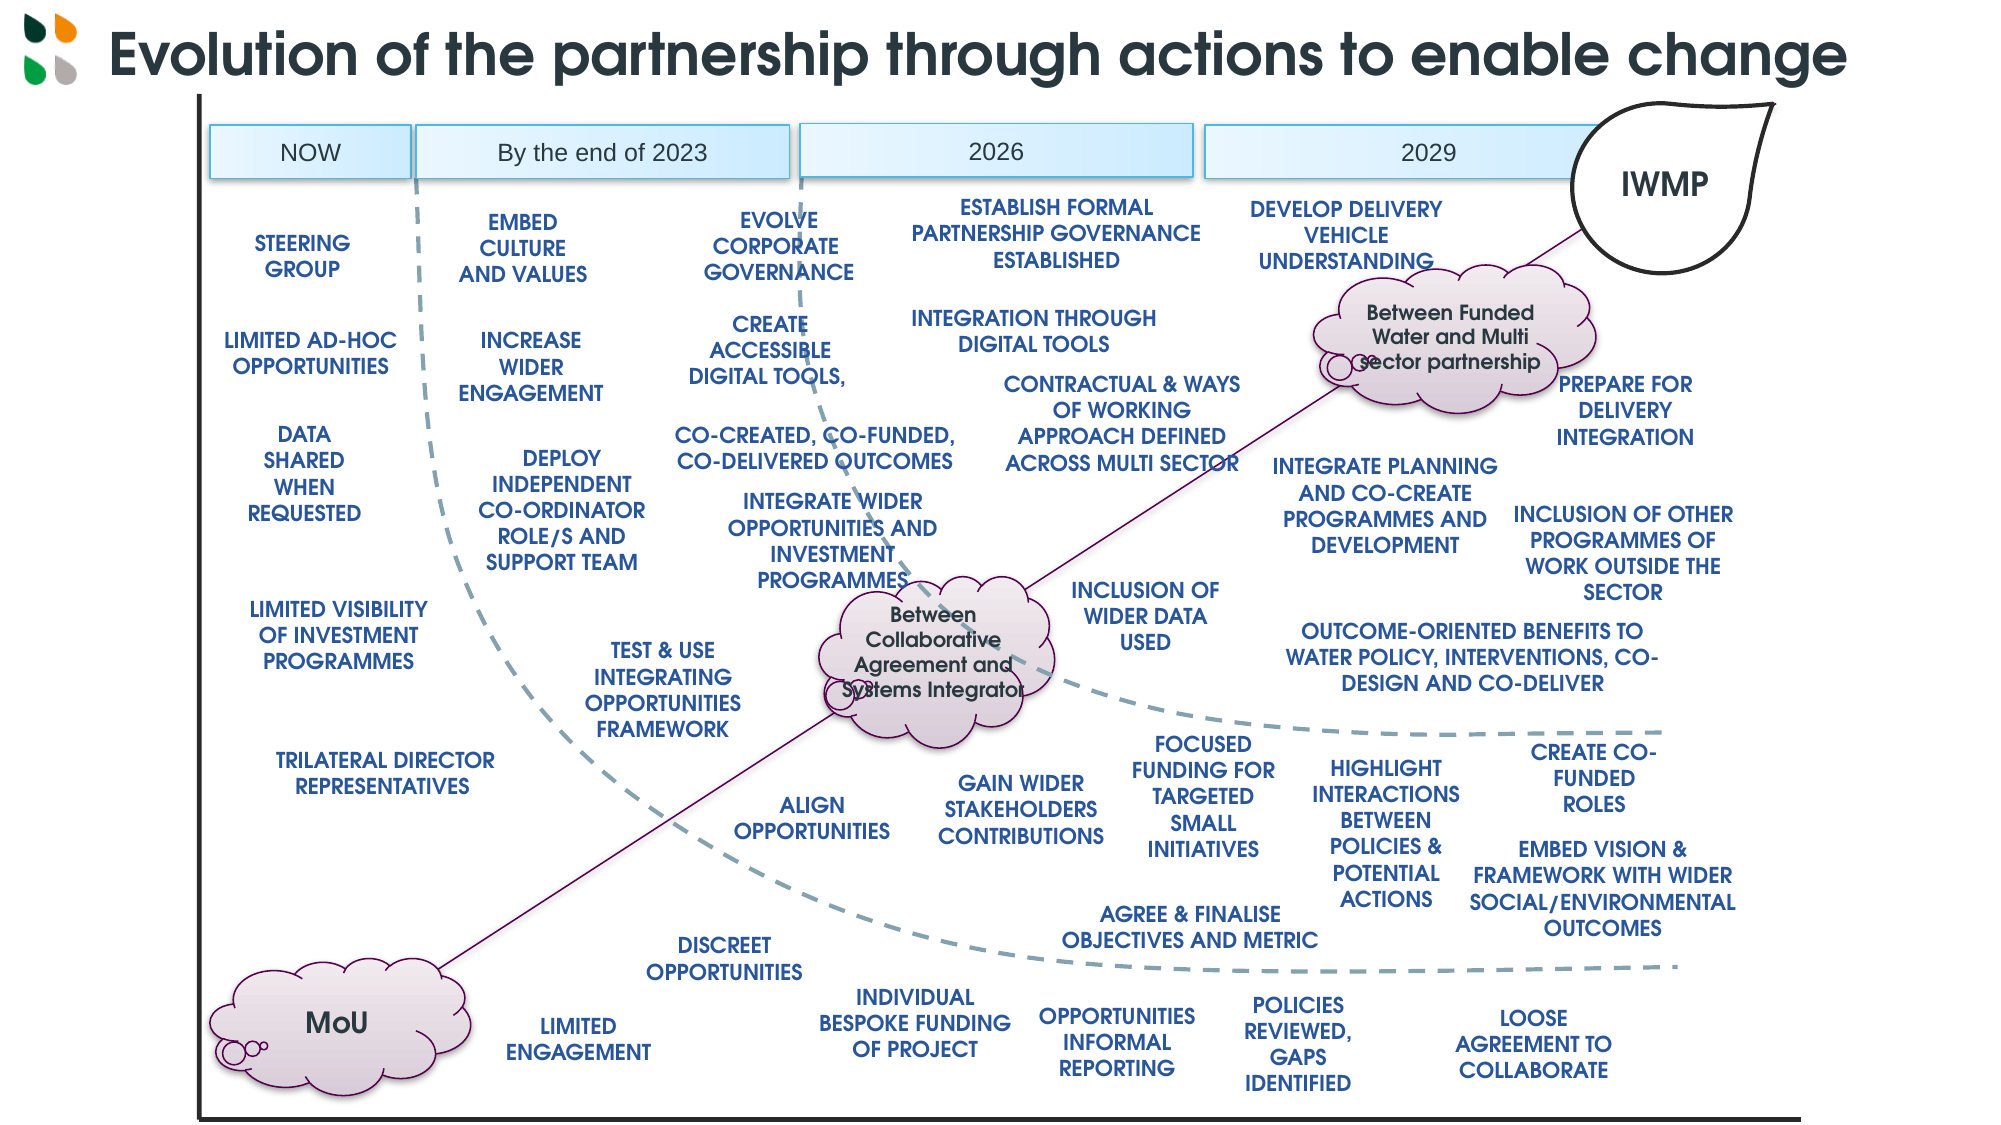

# Evolution of the partnership through actions to enable change
2029
2026
By the end of 2023
NOW

IWMP

ESTABLISH FORMAL PARTNERSHIP GOVERNANCE ESTABLISHED
DEVELOP DELIVERY VEHICLE UNDERSTANDING
EVOLVE CORPORATE  GOVERNANCE
EMBED CULTURE AND VALUES
STEERING GROUP

Between Funded Water and Multi sector partnership
INTEGRATION THROUGH DIGITAL TOOLS
CREATE ACCESSIBLE DIGITAL TOOLS,
LIMITED AD-HOC OPPORTUNITIES
INCREASE WIDER ENGAGEMENT
CONTRACTUAL & WAYS OF WORKING APPROACH DEFINED ACROSS MULTI SECTOR
PREPARE FOR DELIVERY INTEGRATION
DATA SHARED WHEN REQUESTED
CO-CREATED, CO-FUNDED, CO-DELIVERED OUTCOMES
DEPLOY INDEPENDENT CO-ORDINATOR ROLE/S AND SUPPORT TEAM
INTEGRATE PLANNING AND CO-CREATE PROGRAMMES AND DEVELOPMENT
INTEGRATE WIDER OPPORTUNITIES AND INVESTMENT PROGRAMMES
INCLUSION OF OTHER PROGRAMMES OF WORK OUTSIDE THE SECTOR
INCLUSION OF WIDER DATA USED

LIMITED VISIBILITY OF INVESTMENT PROGRAMMES
Between Collaborative Agreement and Systems Integrator
OUTCOME-ORIENTED BENEFITS TO WATER POLICY, INTERVENTIONS, CO-DESIGN AND CO-DELIVER
TEST & USE INTEGRATING OPPORTUNITIES FRAMEWORK
FOCUSED FUNDING FOR TARGETED SMALL INITIATIVES
CREATE CO-FUNDED ROLES
TRILATERAL DIRECTOR REPRESENTATIVES
HIGHLIGHT INTERACTIONS BETWEEN POLICIES & POTENTIAL ACTIONS
GAIN WIDER STAKEHOLDERS CONTRIBUTIONS
ALIGN OPPORTUNITIES
EMBED VISION & FRAMEWORK WITH WIDER SOCIAL/ENVIRONMENTAL OUTCOMES
AGREE & FINALISE OBJECTIVES AND METRIC
DISCREET OPPORTUNITIES

INDIVIDUAL BESPOKE FUNDING OF PROJECT
POLICIES REVIEWED, GAPS IDENTIFIED
OPPORTUNITIES INFORMAL REPORTING
LOOSE AGREEMENT TO COLLABORATE
MoU

LIMITED ENGAGEMENT